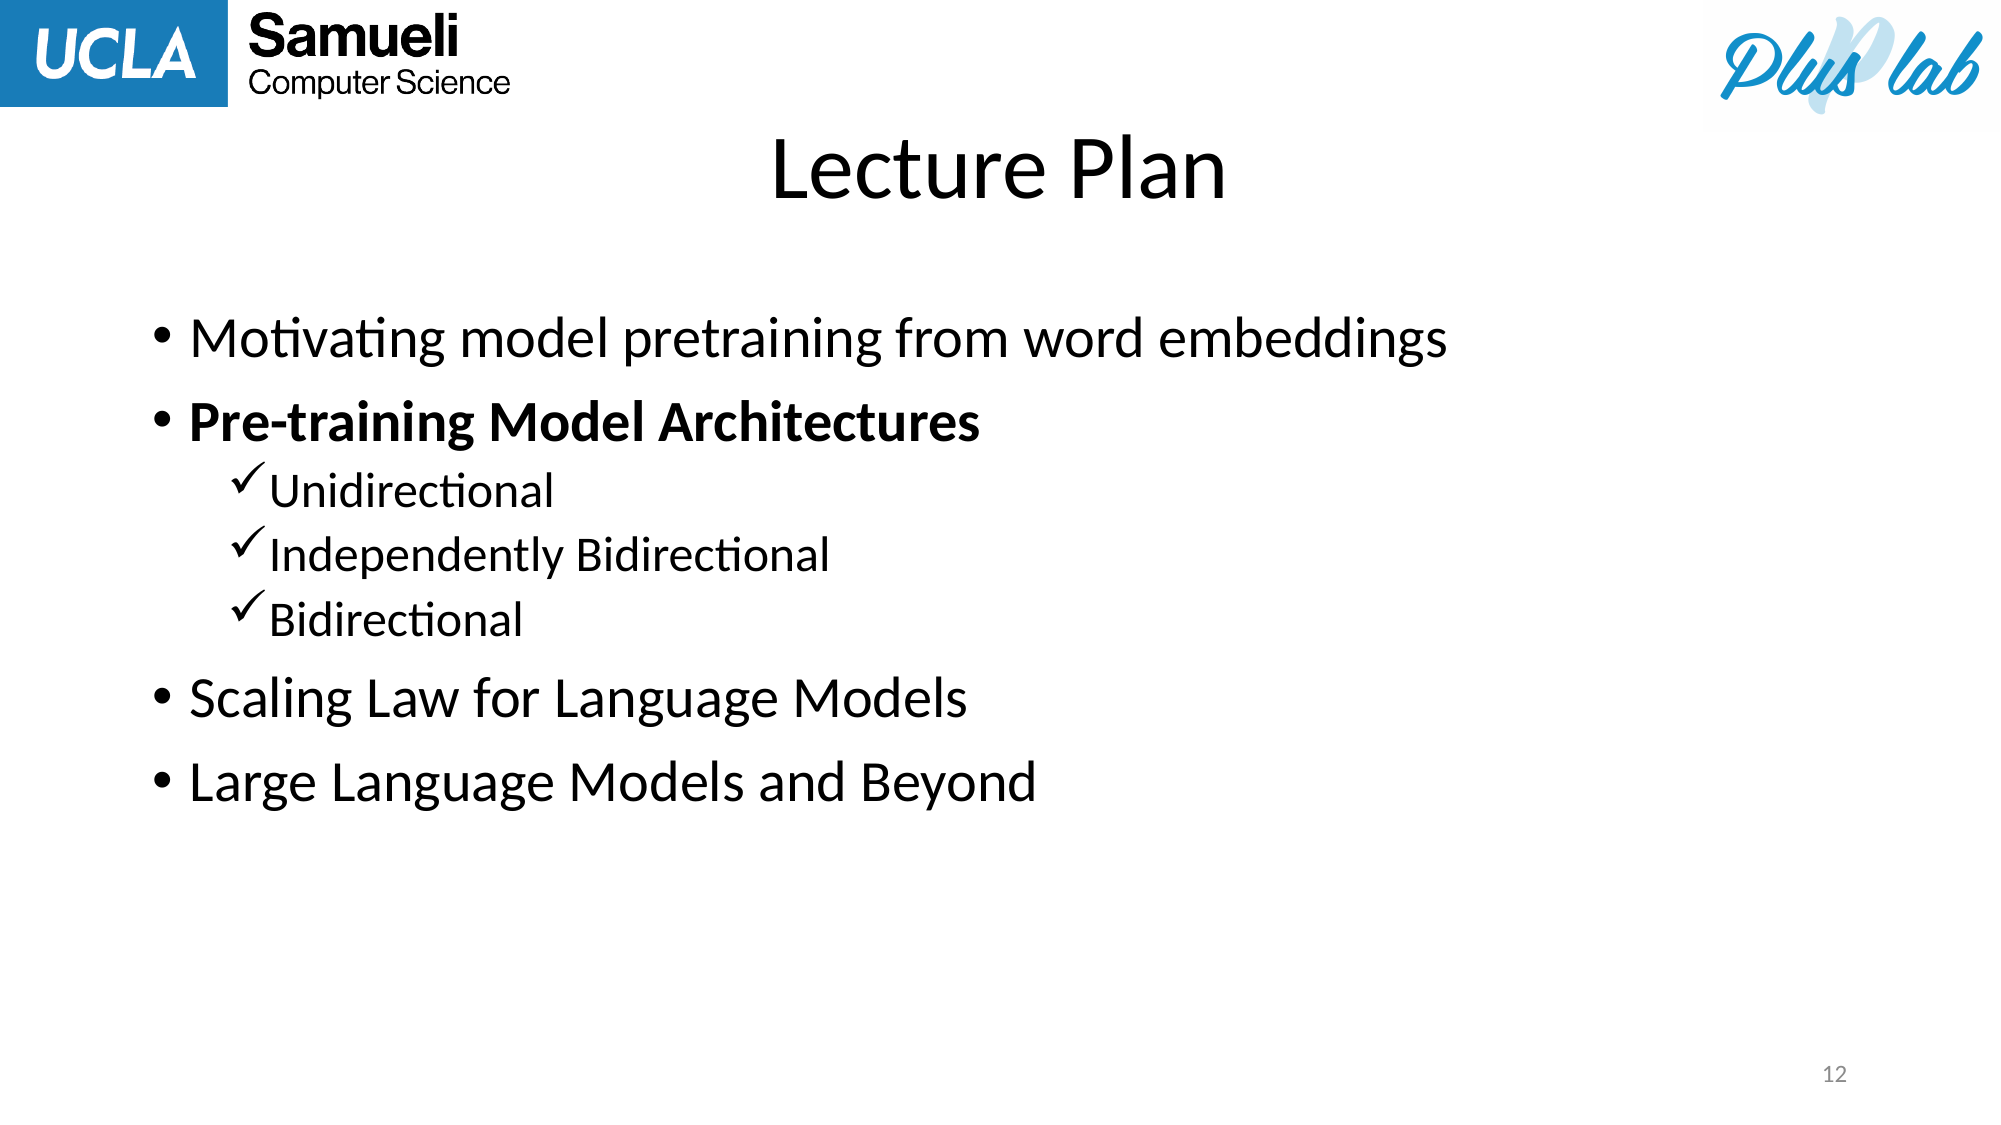

# Lecture Plan
Motivating model pretraining from word embeddings
Pre-training Model Architectures
Unidirectional
Independently Bidirectional
Bidirectional
Scaling Law for Language Models
Large Language Models and Beyond

12